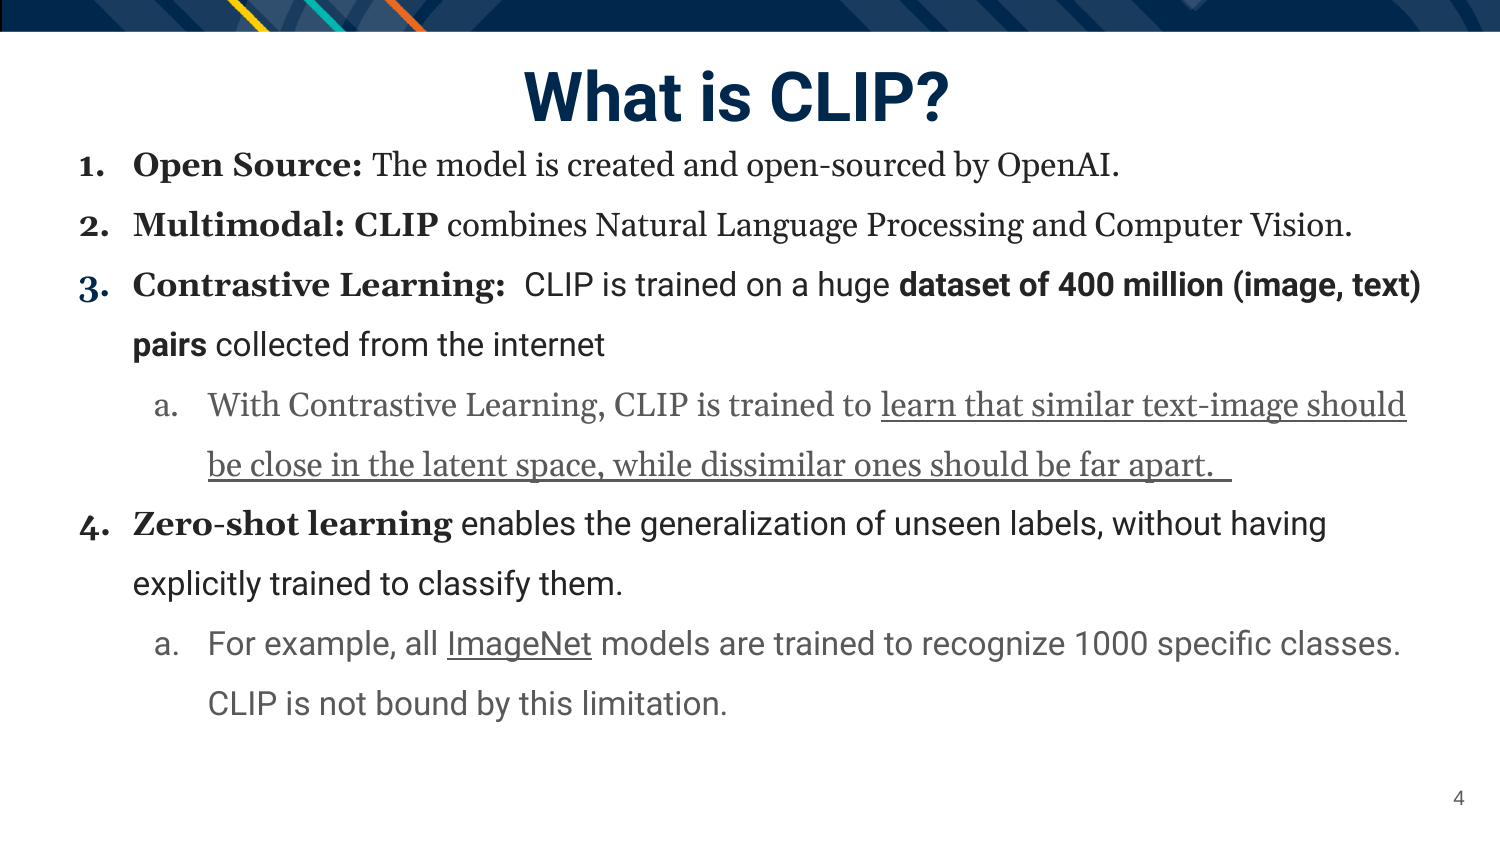

# What is CLIP?
Open Source: The model is created and open-sourced by OpenAI.
Multimodal: CLIP combines Natural Language Processing and Computer Vision.
Contrastive Learning:  CLIP is trained on a huge dataset of 400 million (image, text) pairs collected from the internet
With Contrastive Learning, CLIP is trained to learn that similar text-image should be close in the latent space, while dissimilar ones should be far apart.
Zero-shot learning enables the generalization of unseen labels, without having explicitly trained to classify them.
For example, all ImageNet models are trained to recognize 1000 specific classes. CLIP is not bound by this limitation.
4